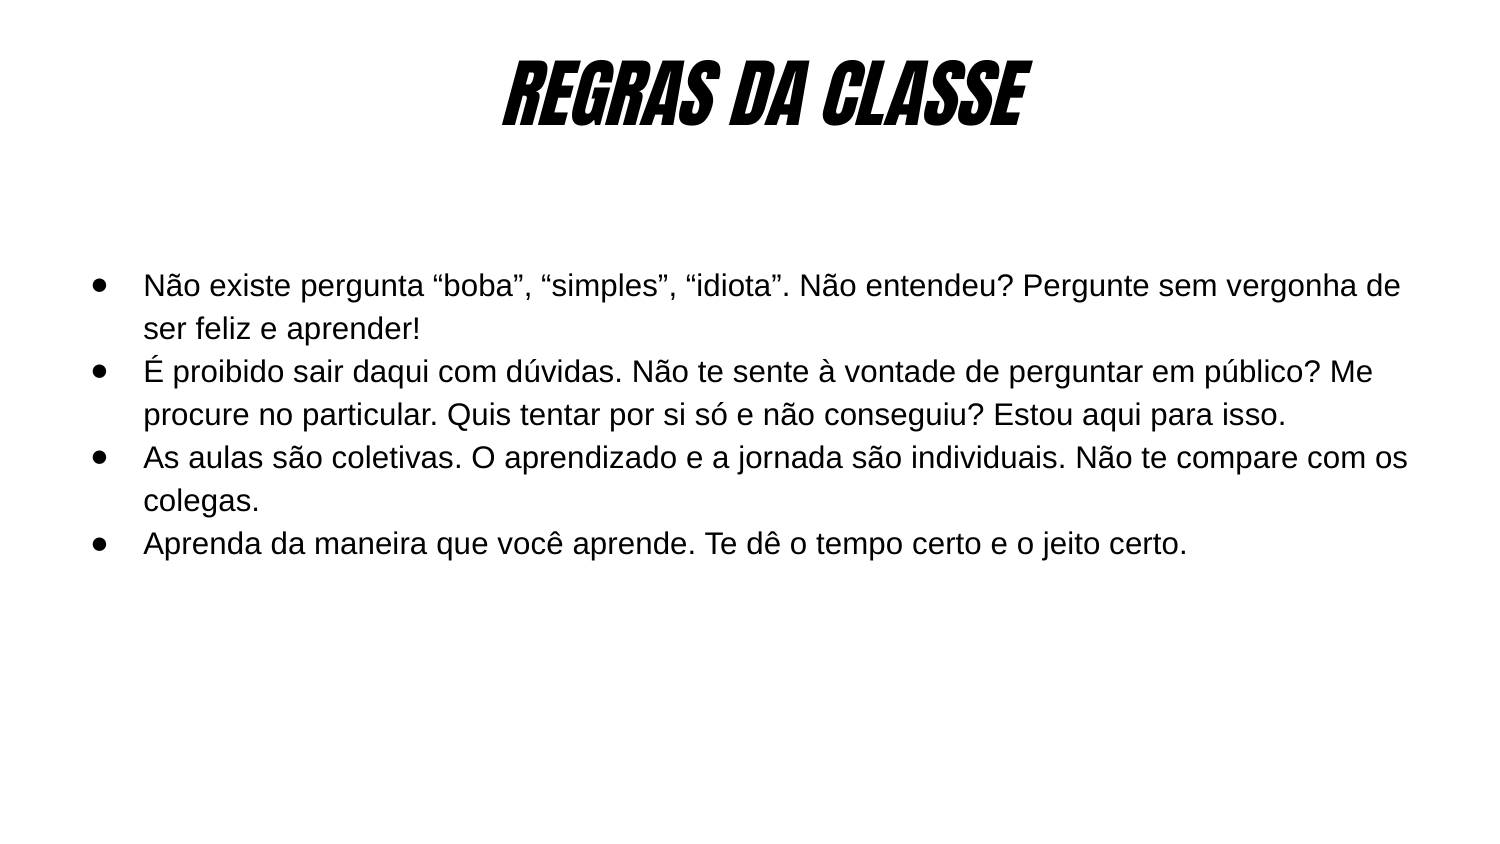

# REGRAS DA CLASSE
Não existe pergunta “boba”, “simples”, “idiota”. Não entendeu? Pergunte sem vergonha de ser feliz e aprender!
É proibido sair daqui com dúvidas. Não te sente à vontade de perguntar em público? Me procure no particular. Quis tentar por si só e não conseguiu? Estou aqui para isso.
As aulas são coletivas. O aprendizado e a jornada são individuais. Não te compare com os colegas.
Aprenda da maneira que você aprende. Te dê o tempo certo e o jeito certo.